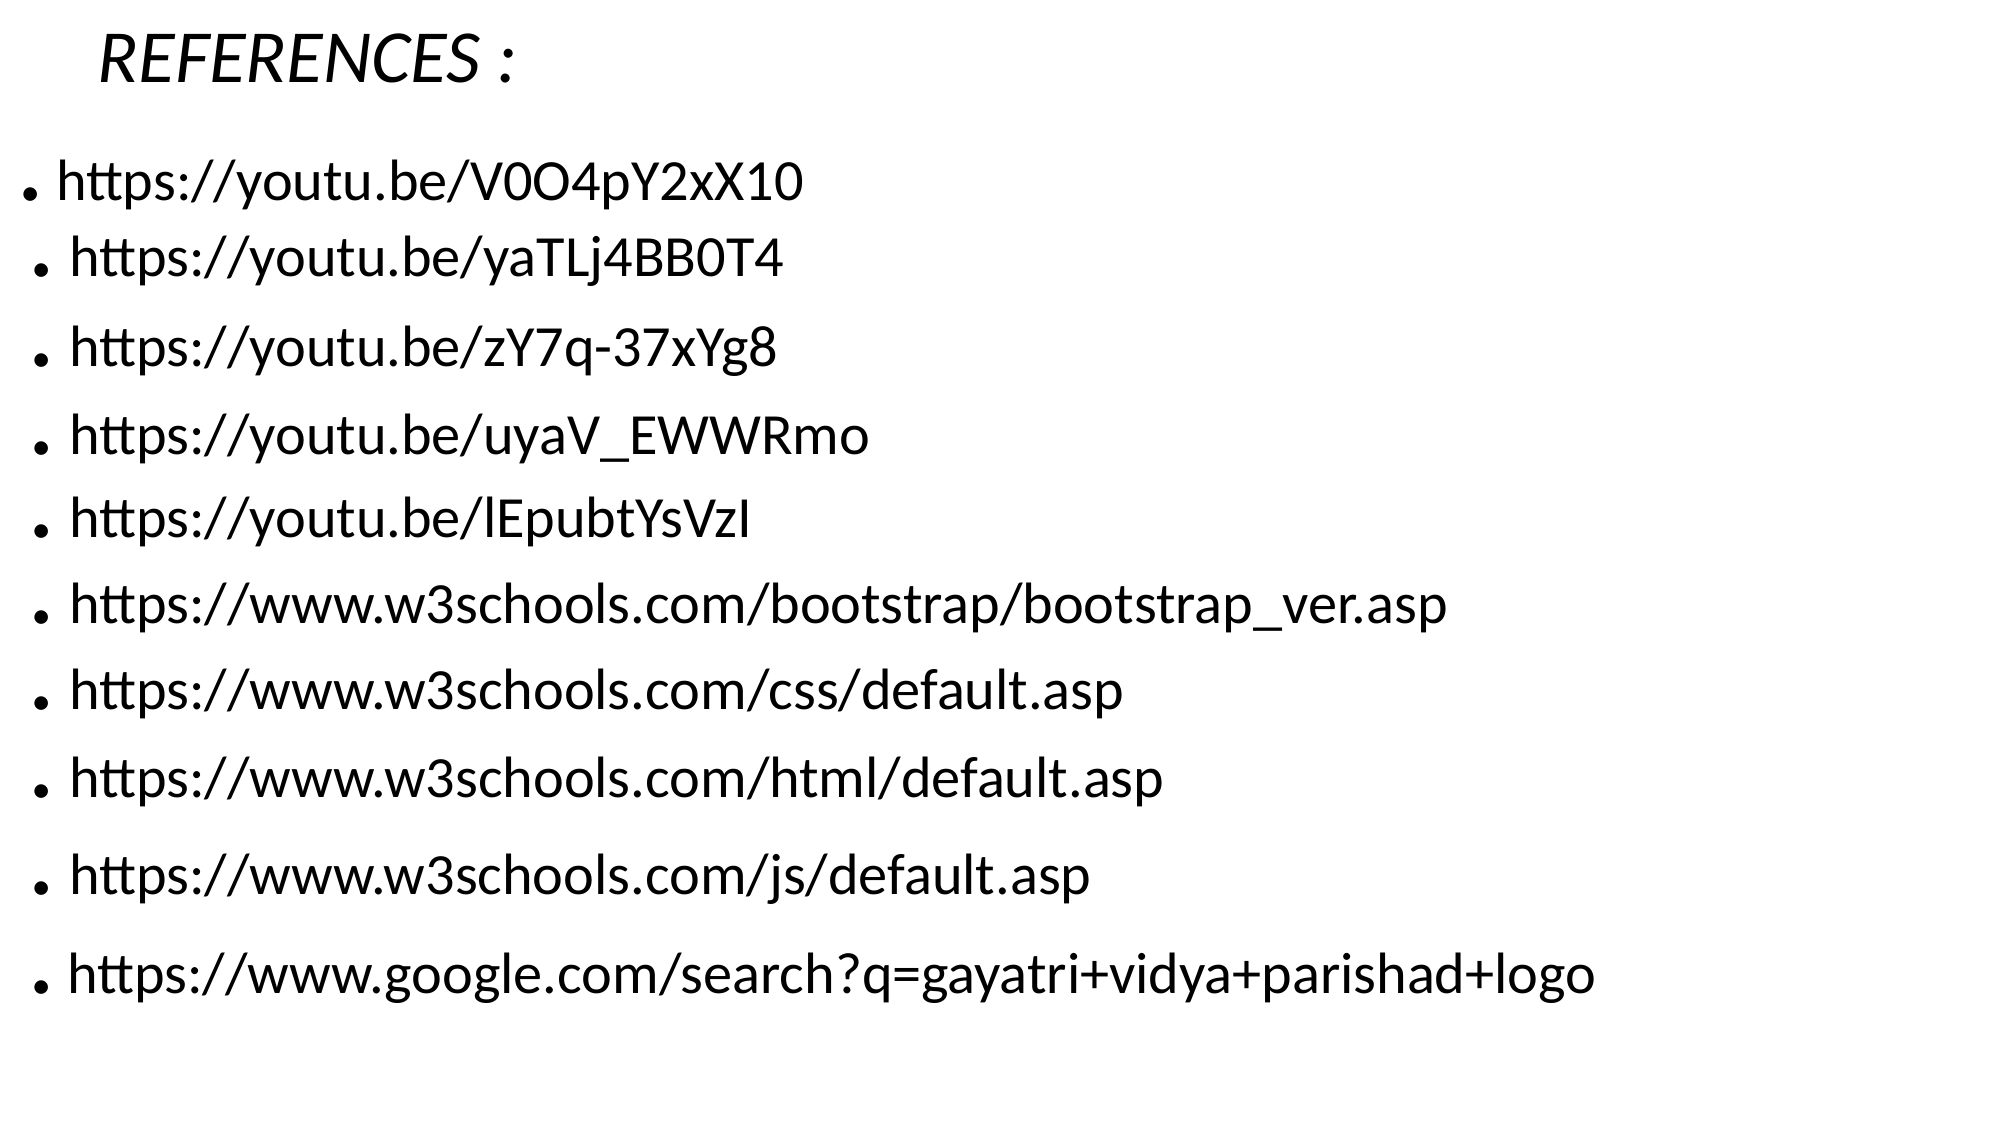

REFERENCES :
. https://youtu.be/V0O4pY2xX10
. https://youtu.be/yaTLj4BB0T4
. https://youtu.be/zY7q-37xYg8
. https://youtu.be/uyaV_EWWRmo
. https://youtu.be/lEpubtYsVzI
. https://www.w3schools.com/bootstrap/bootstrap_ver.asp
. https://www.w3schools.com/css/default.asp
. https://www.w3schools.com/html/default.asp
. https://www.w3schools.com/js/default.asp
. https://www.google.com/search?q=gayatri+vidya+parishad+logo